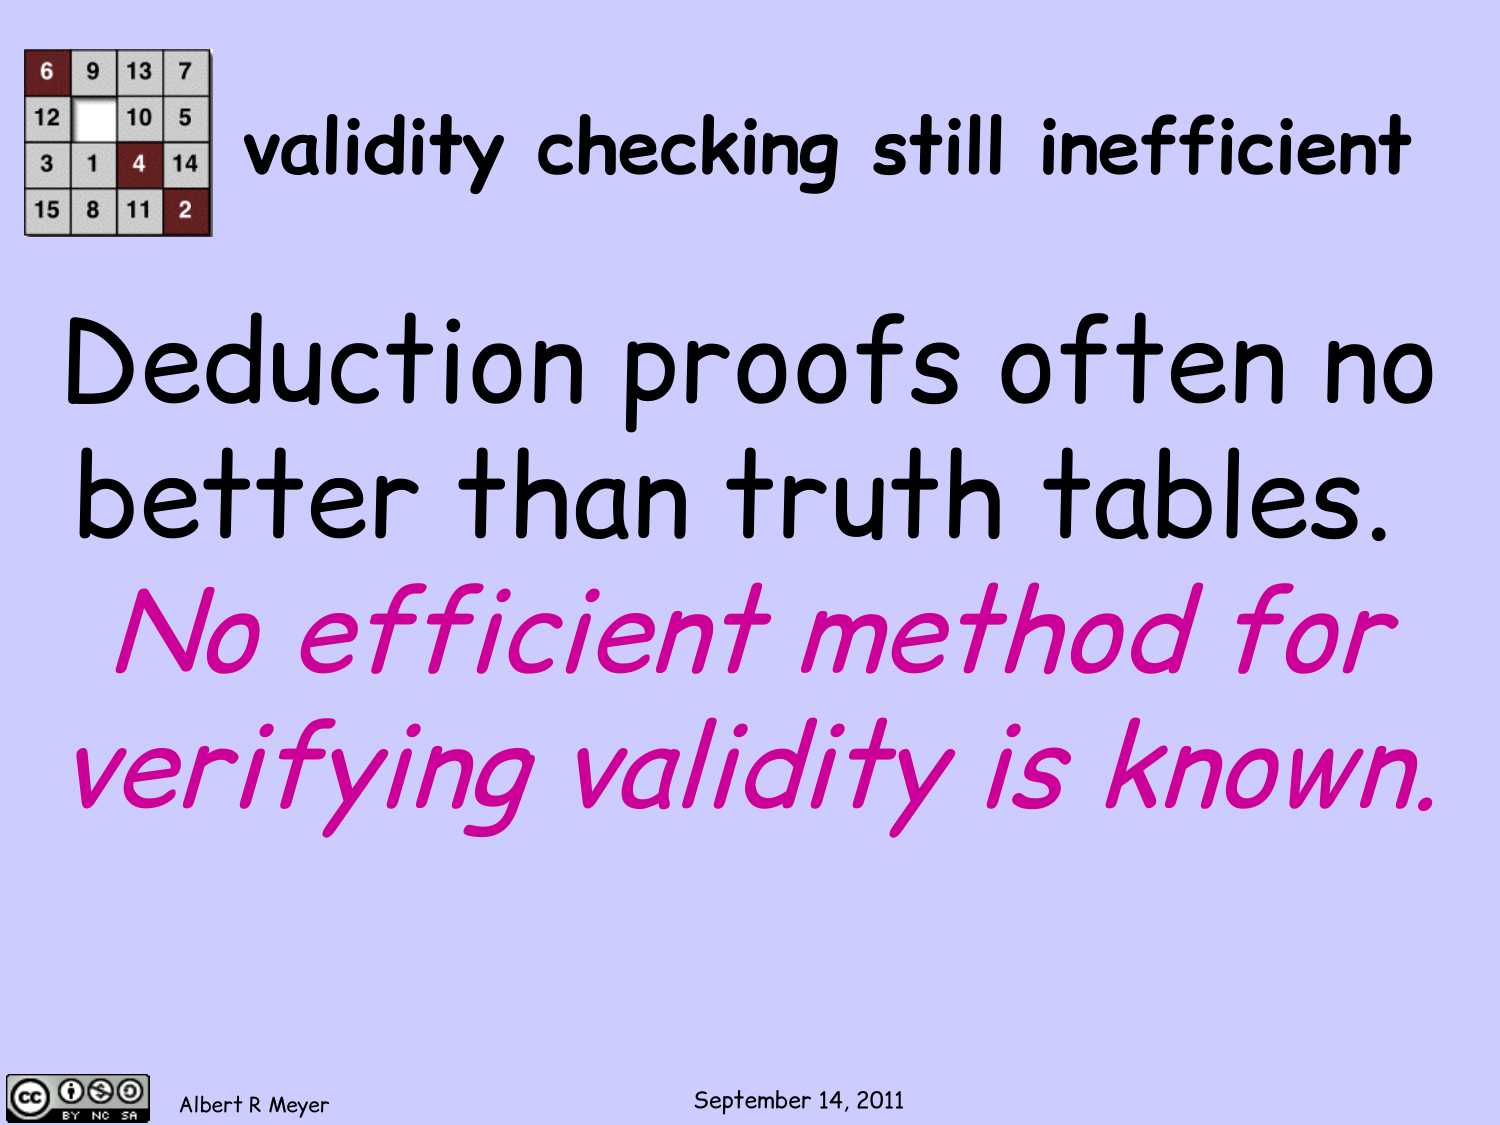

# validity checking still inefficient
Deduction proofs often no
better than truth tables.
No efficient method for
verifying validity is known.